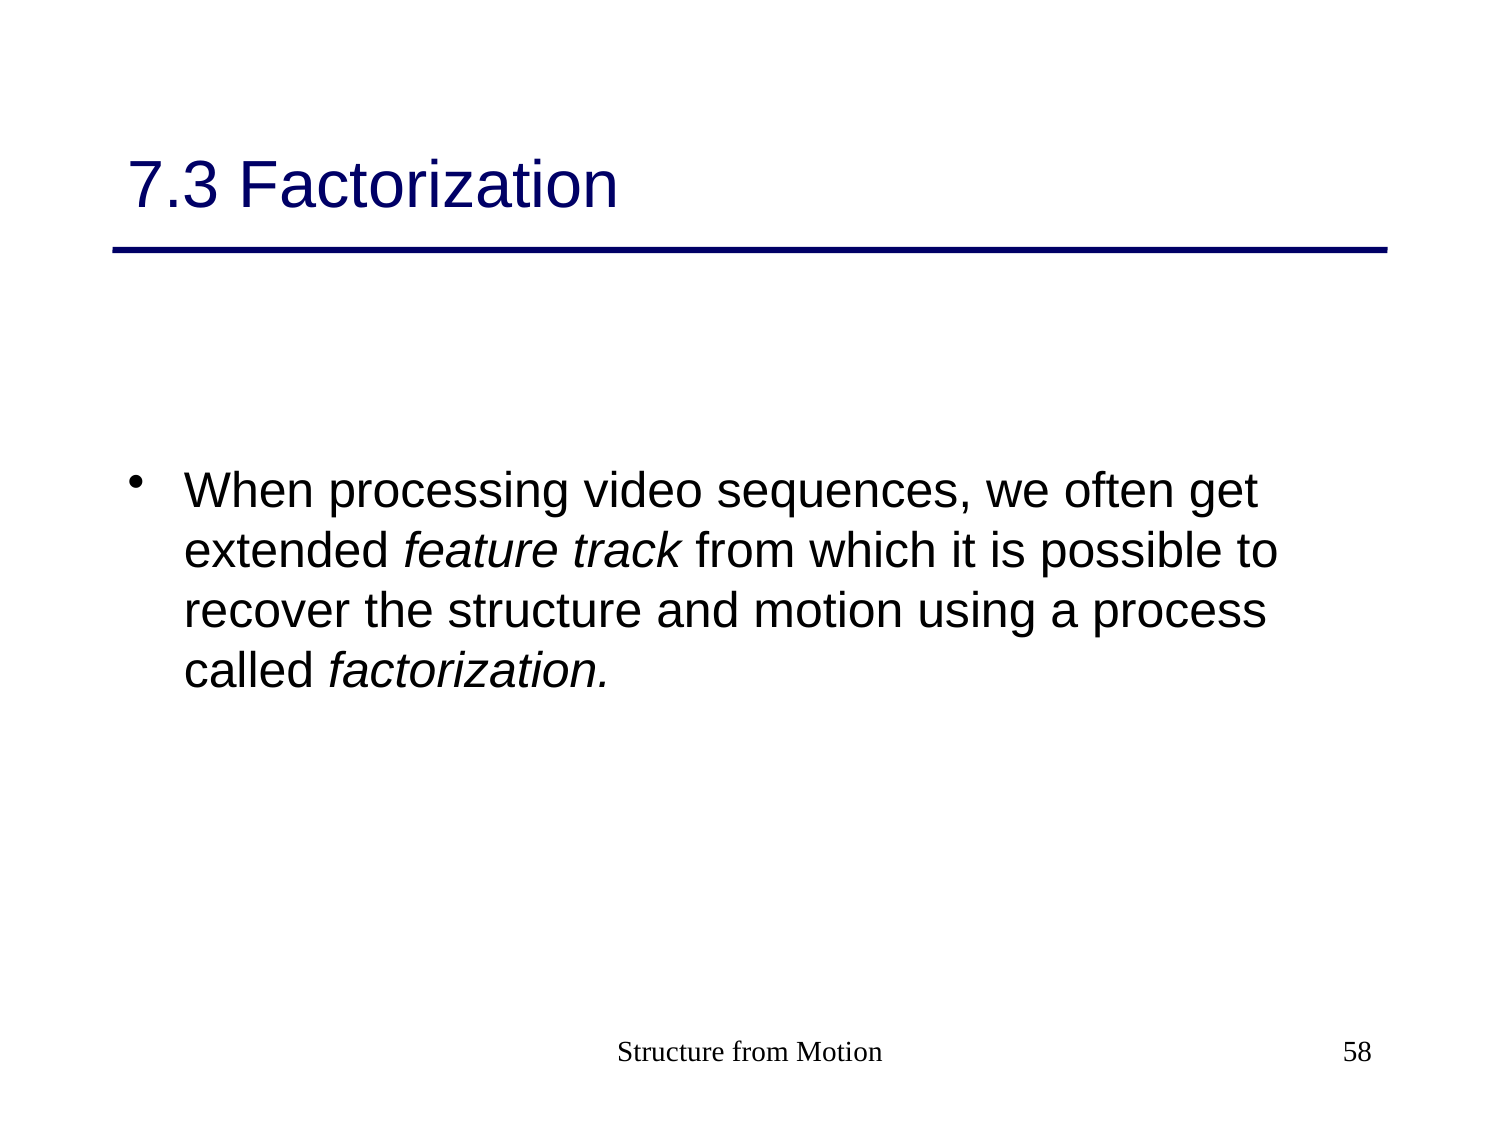

# 7.3 Factorization
When processing video sequences, we often get extended feature track from which it is possible to recover the structure and motion using a process called factorization.

Structure from Motion
58